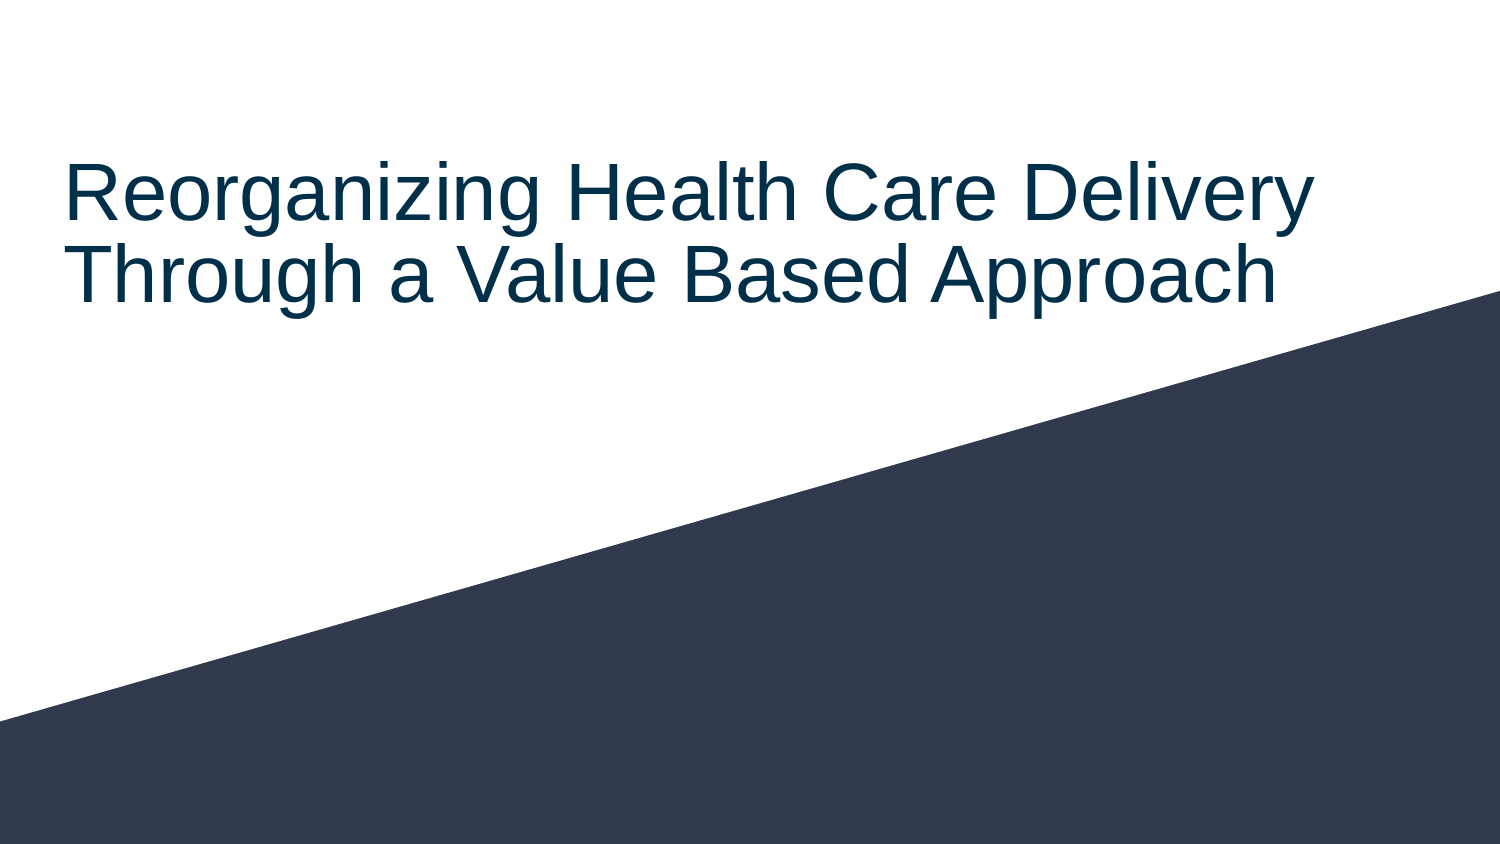

# Reorganizing Health Care Delivery Through a Value Based Approach